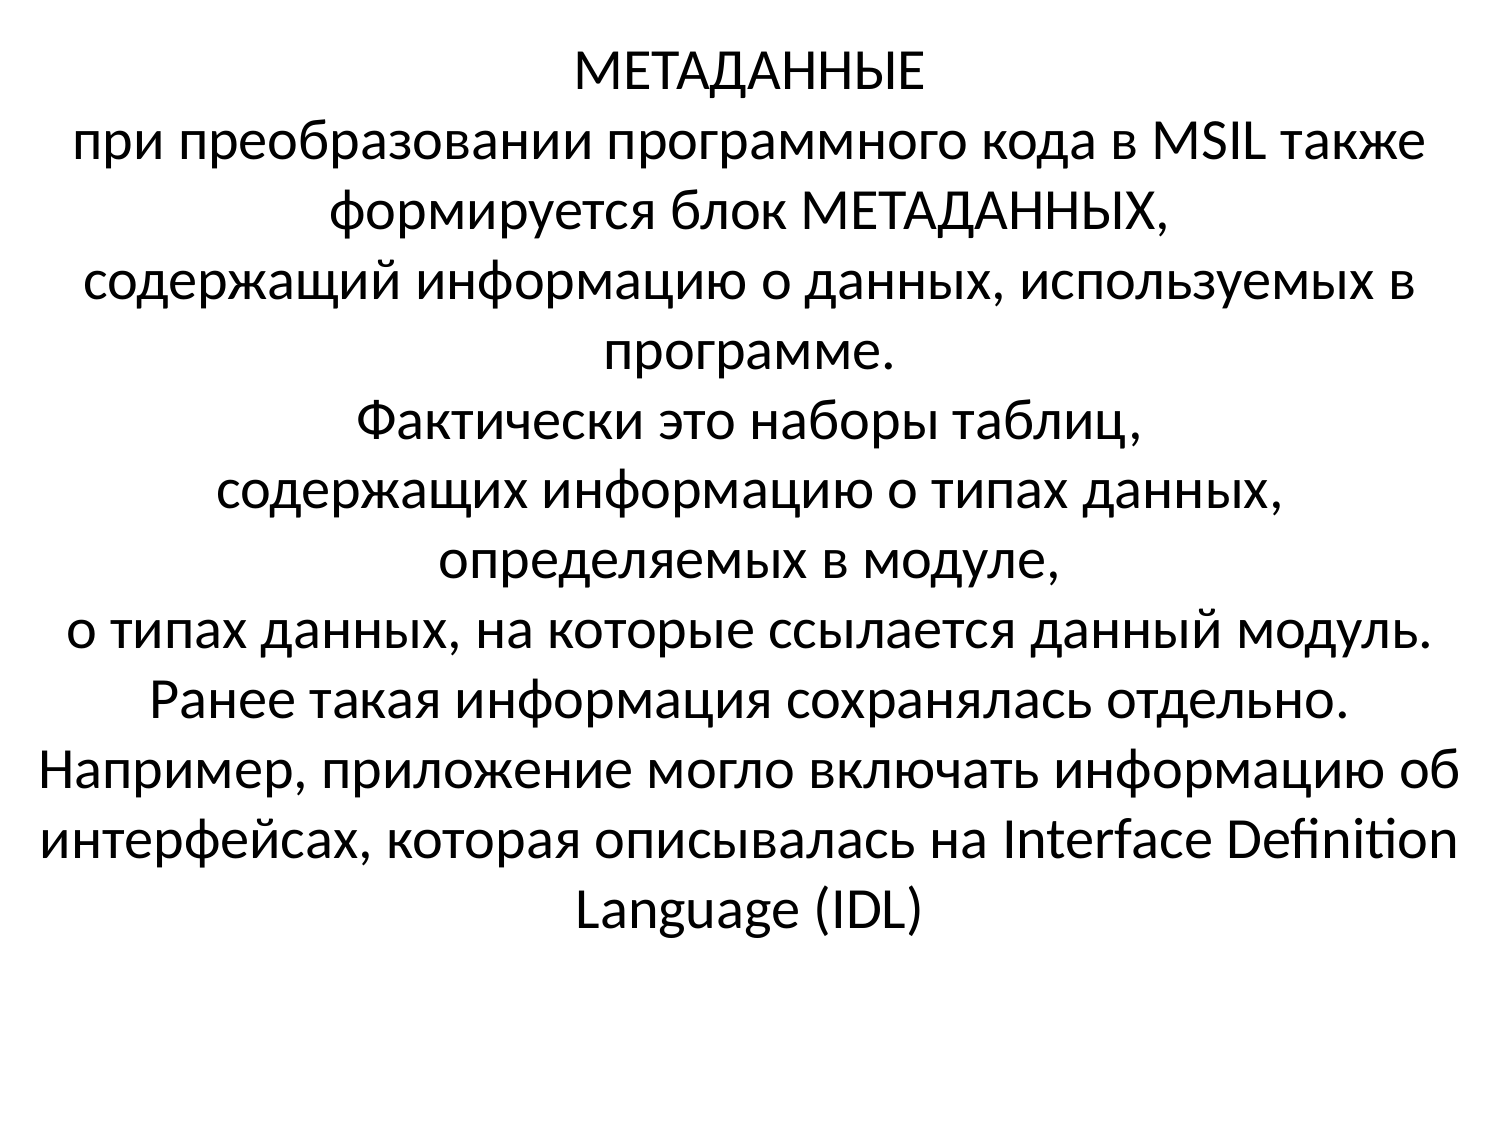

МЕТАДАННЫЕ
при преобразовании программного кода в MSIL также формируется блок МЕТАДАННЫХ,
содержащий информацию о данных, используемых в программе.
Фактически это наборы таблиц,
содержащих информацию о типах данных,
определяемых в модуле,
о типах данных, на которые ссылается данный модуль.
Ранее такая информация сохранялась отдельно.
Например, приложение могло включать информацию об интерфейсах, которая описывалась на Interface Definition Language (IDL)